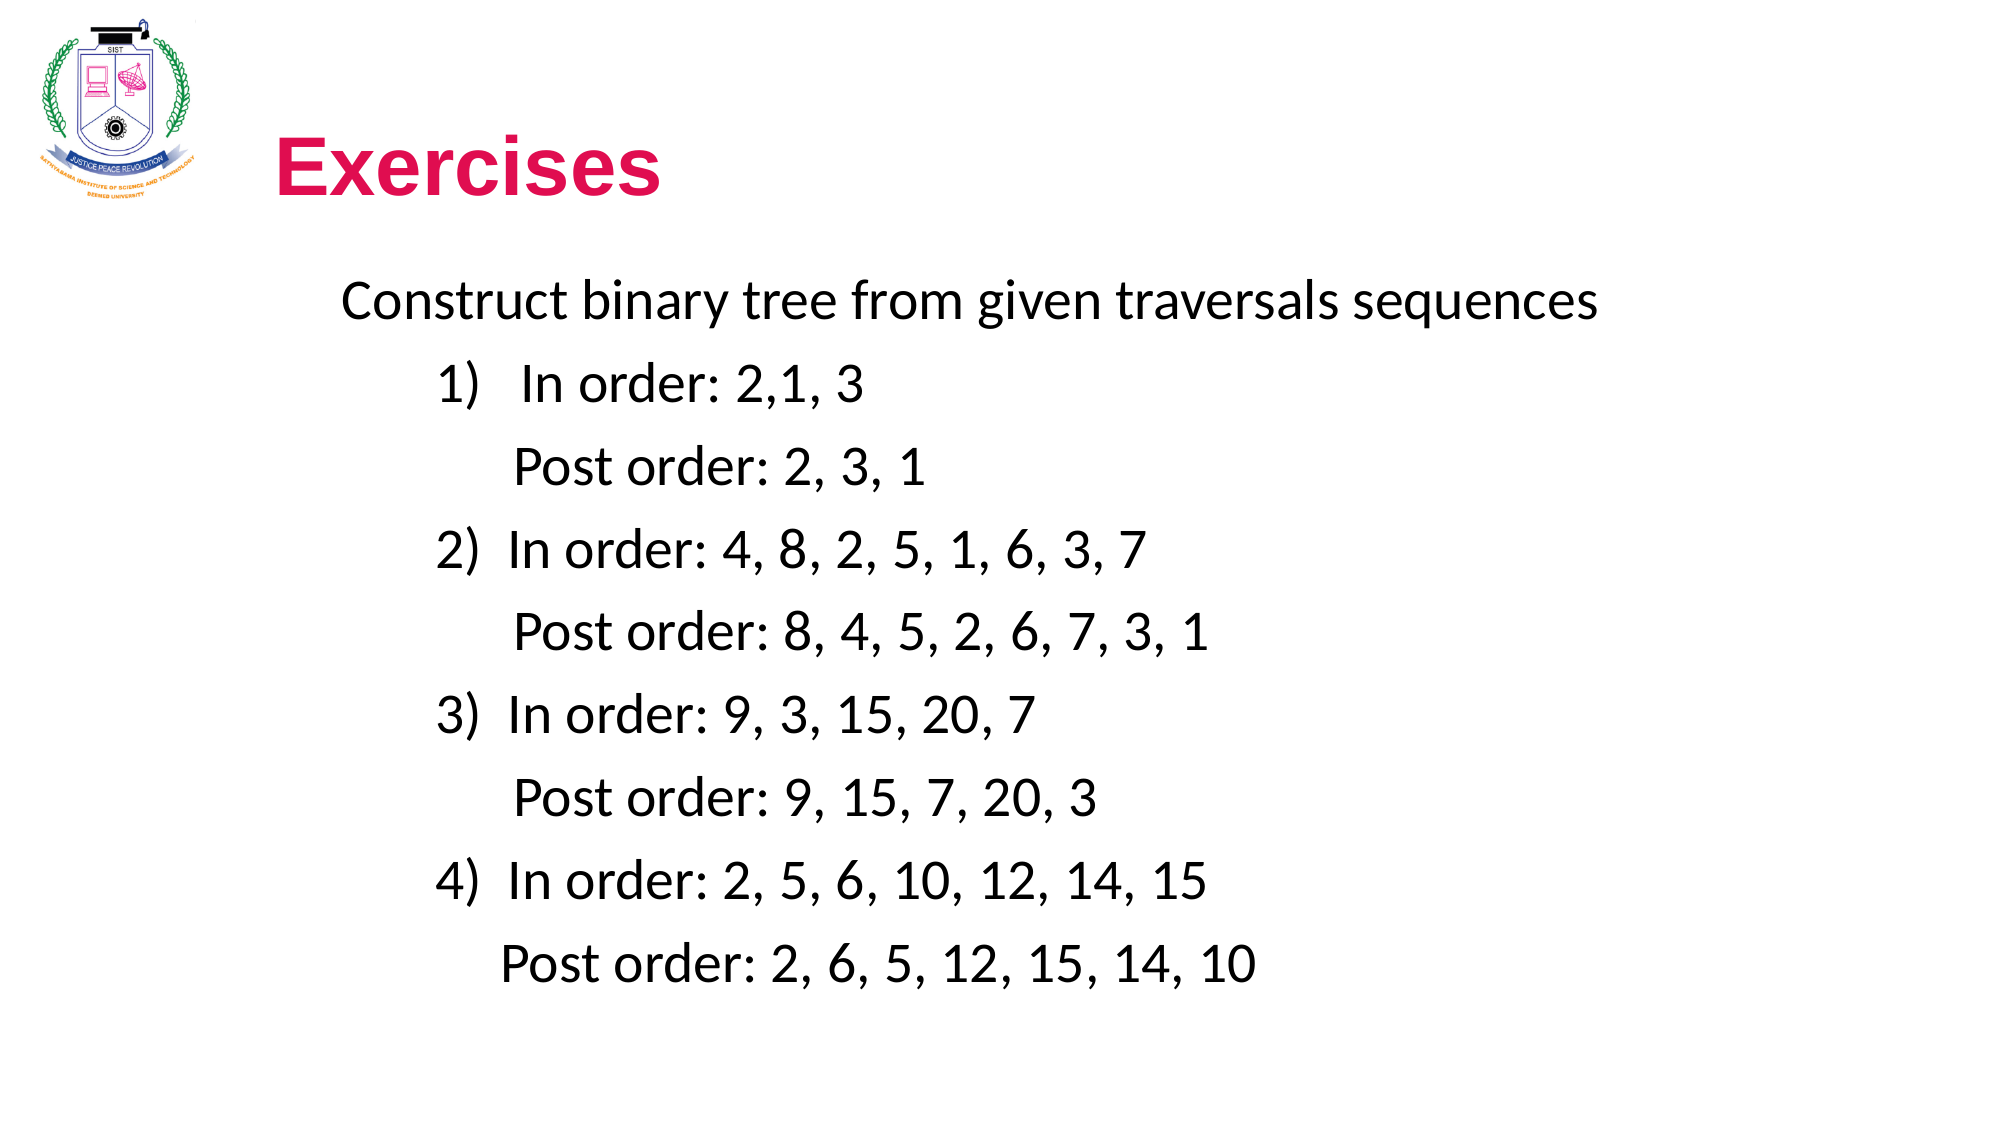

# Exercises
Construct binary tree from given traversals sequences
   In order: 2,1, 3
      Post order: 2, 3, 1
  In order: 4, 8, 2, 5, 1, 6, 3, 7
      Post order: 8, 4, 5, 2, 6, 7, 3, 1
3)  In order: 9, 3, 15, 20, 7
      Post order: 9, 15, 7, 20, 3
4)  In order: 2, 5, 6, 10, 12, 14, 15
     Post order: 2, 6, 5, 12, 15, 14, 10